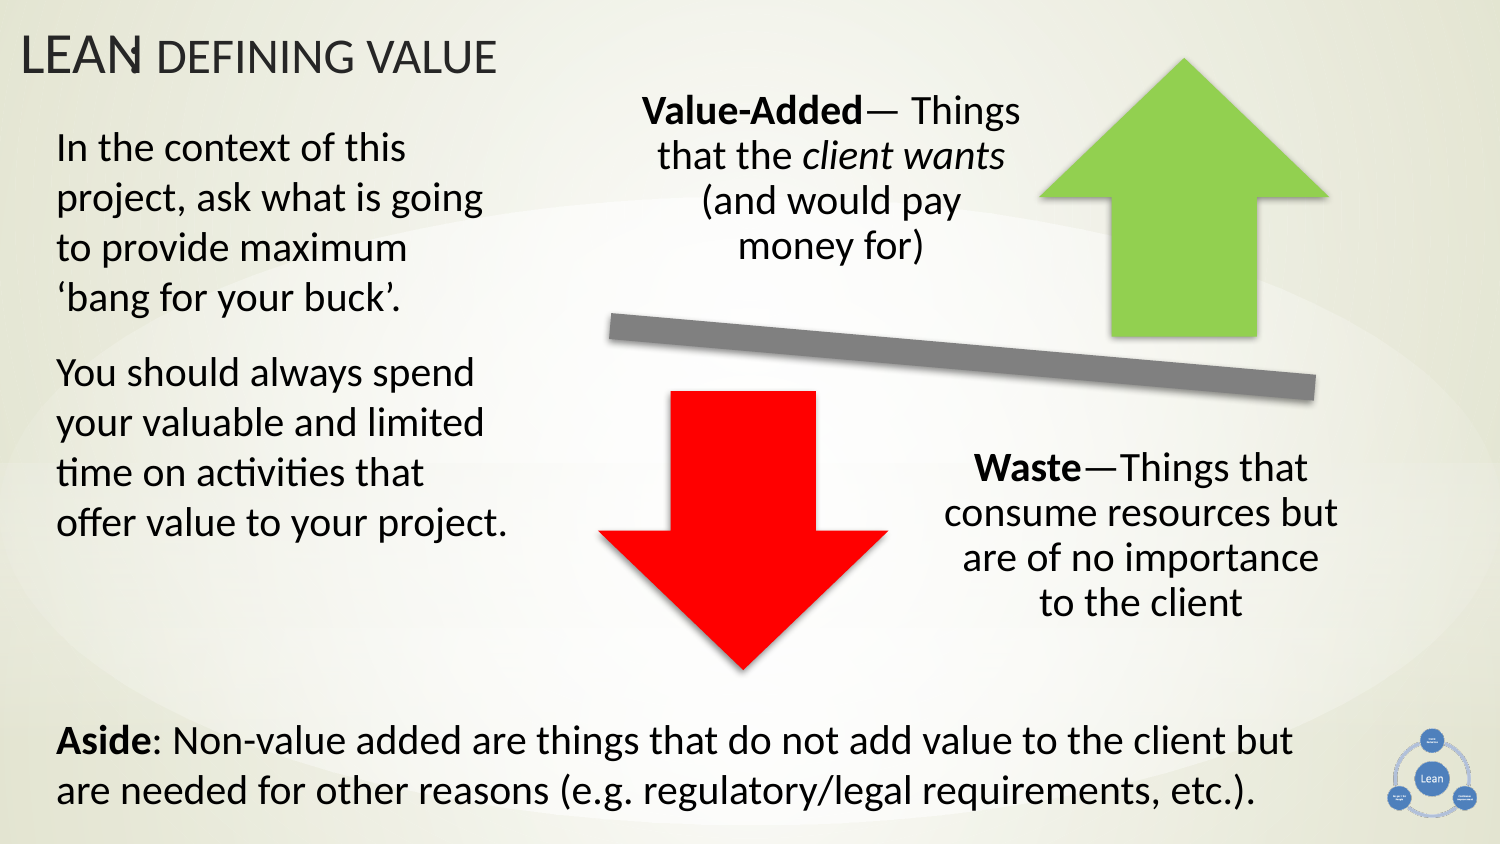

: Defining Value
Value-Added— Things that the client wants (and would pay money for)
Waste—Things that consume resources but are of no importance to the client
In the context of this project, ask what is going to provide maximum ‘bang for your buck’.

You should always spend your valuable and limited time on activities that offer value to your project.
Aside: Non-value added are things that do not add value to the client but are needed for other reasons (e.g. regulatory/legal requirements, etc.).